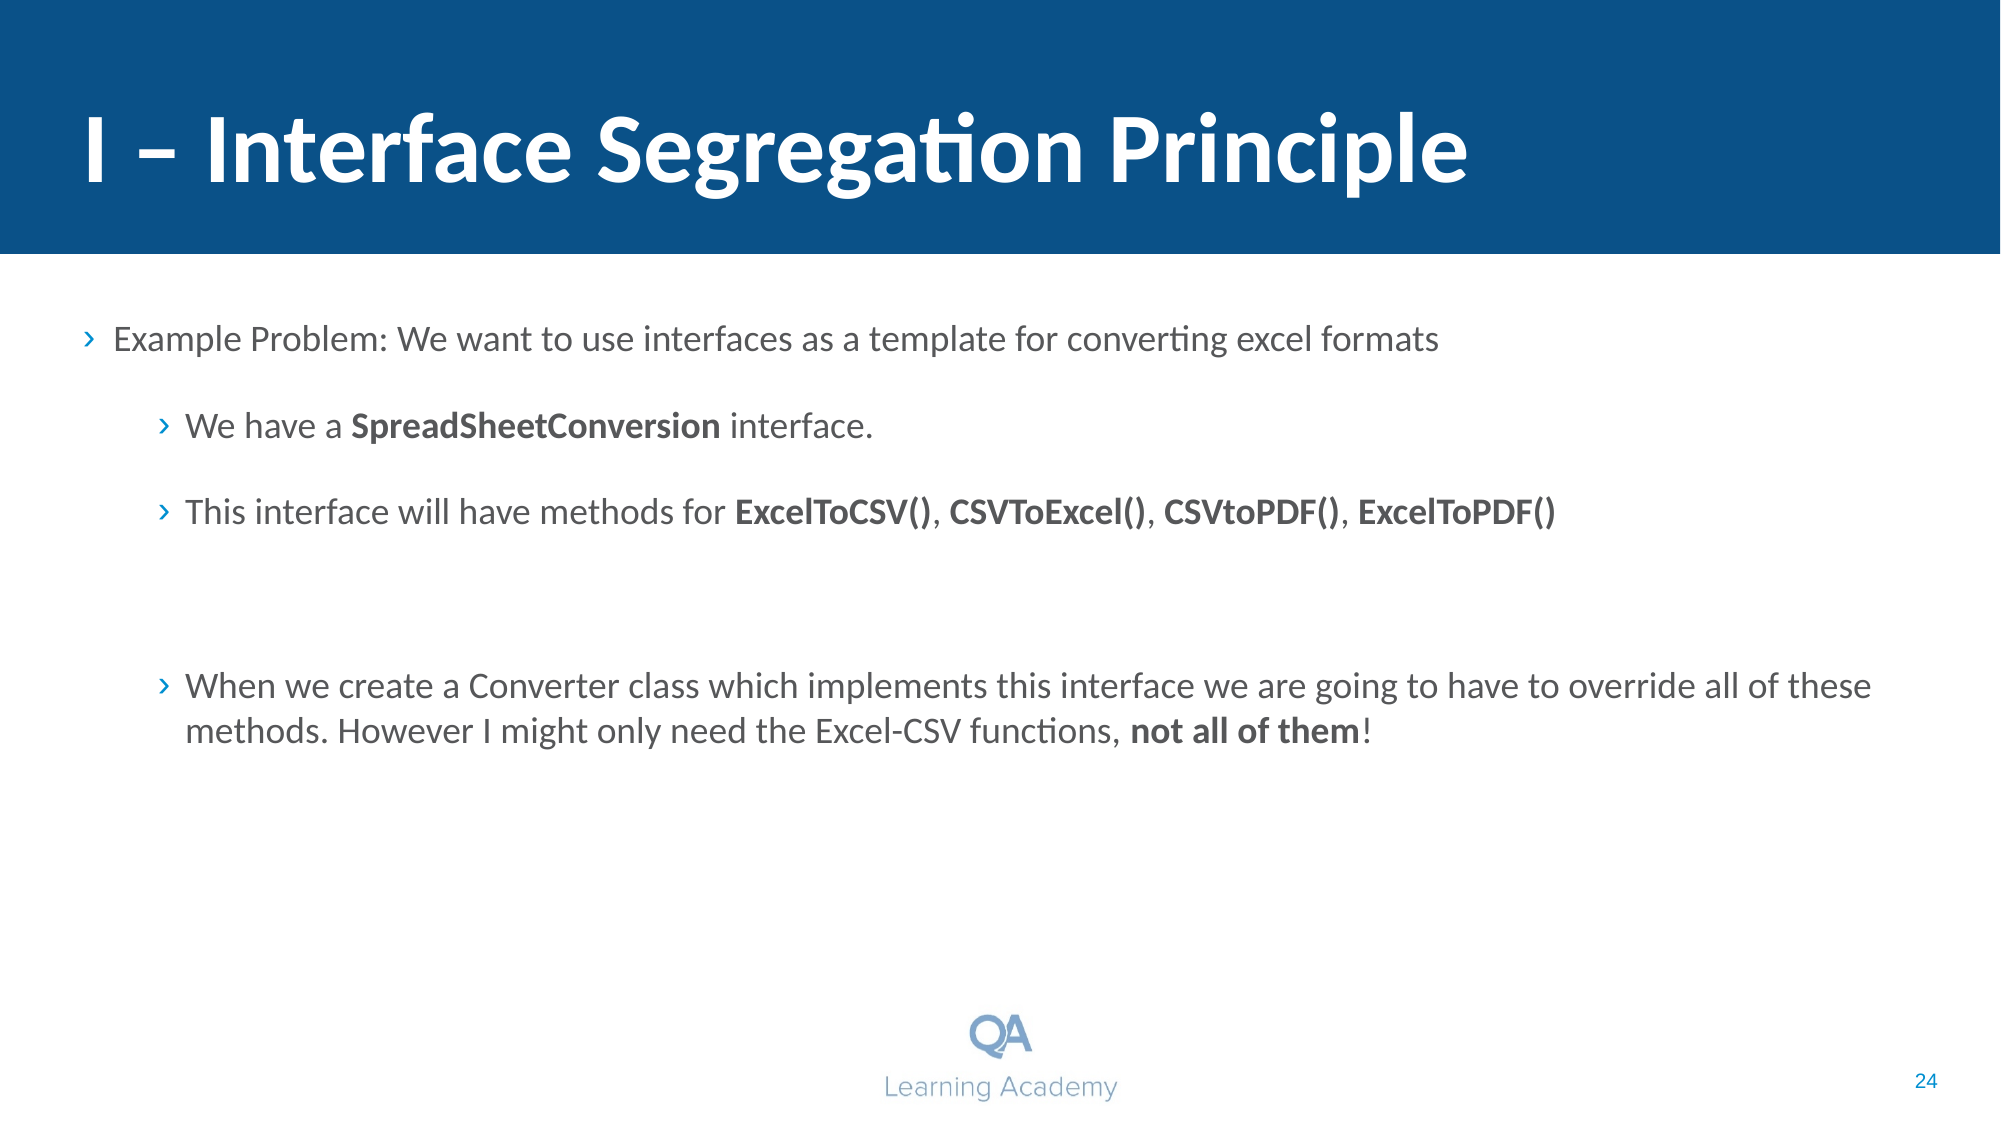

# I – Interface Segregation Principle
Example Problem: We want to use interfaces as a template for converting excel formats
We have a SpreadSheetConversion interface.
This interface will have methods for ExcelToCSV(), CSVToExcel(), CSVtoPDF(), ExcelToPDF()

When we create a Converter class which implements this interface we are going to have to override all of these methods. However I might only need the Excel-CSV functions, not all of them!